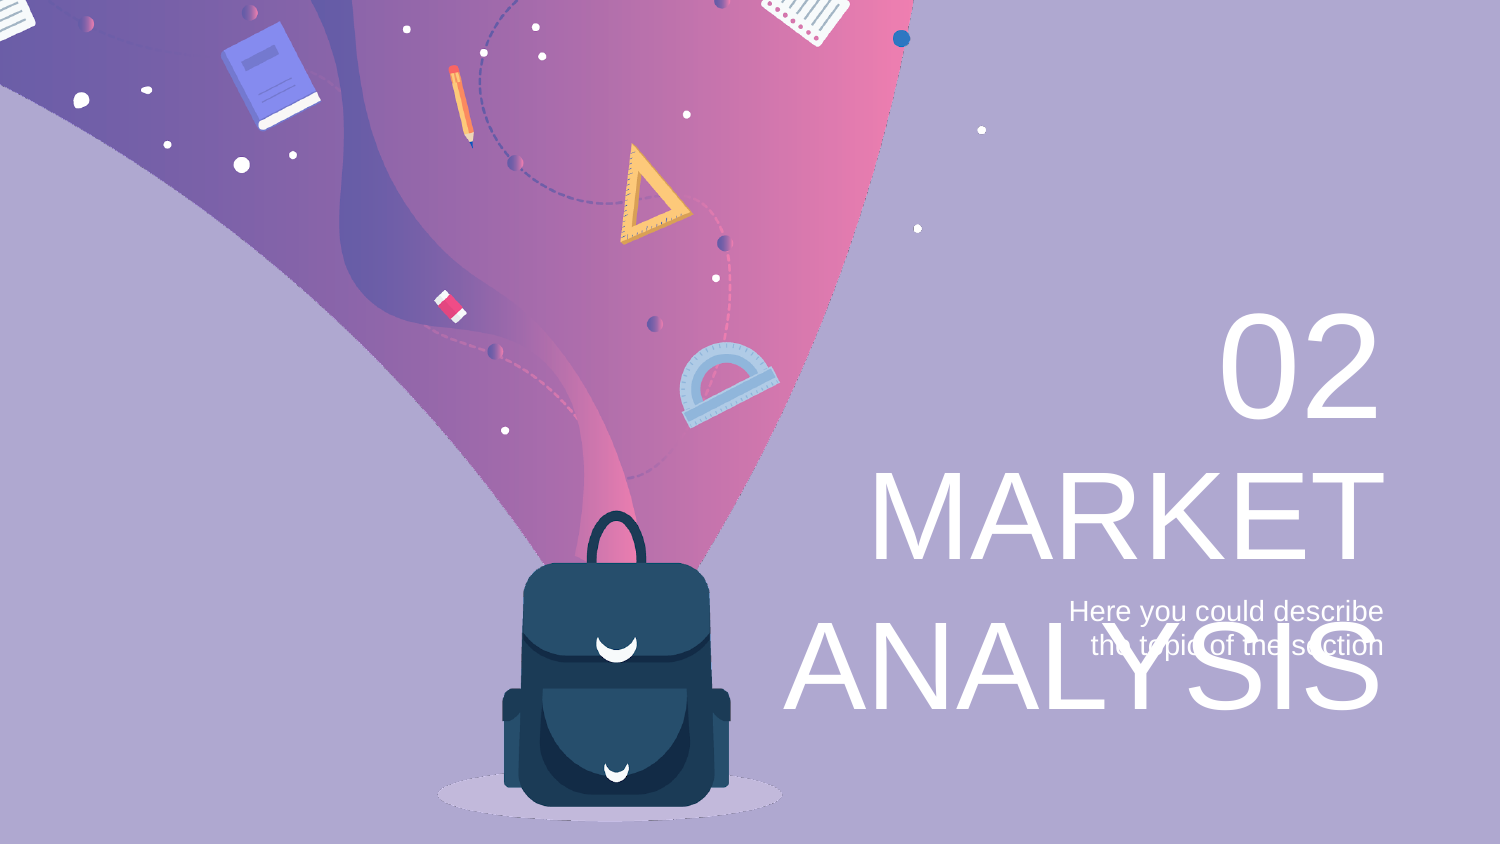

# 02
MARKET ANALYSIS
Here you could describe the topic of the section